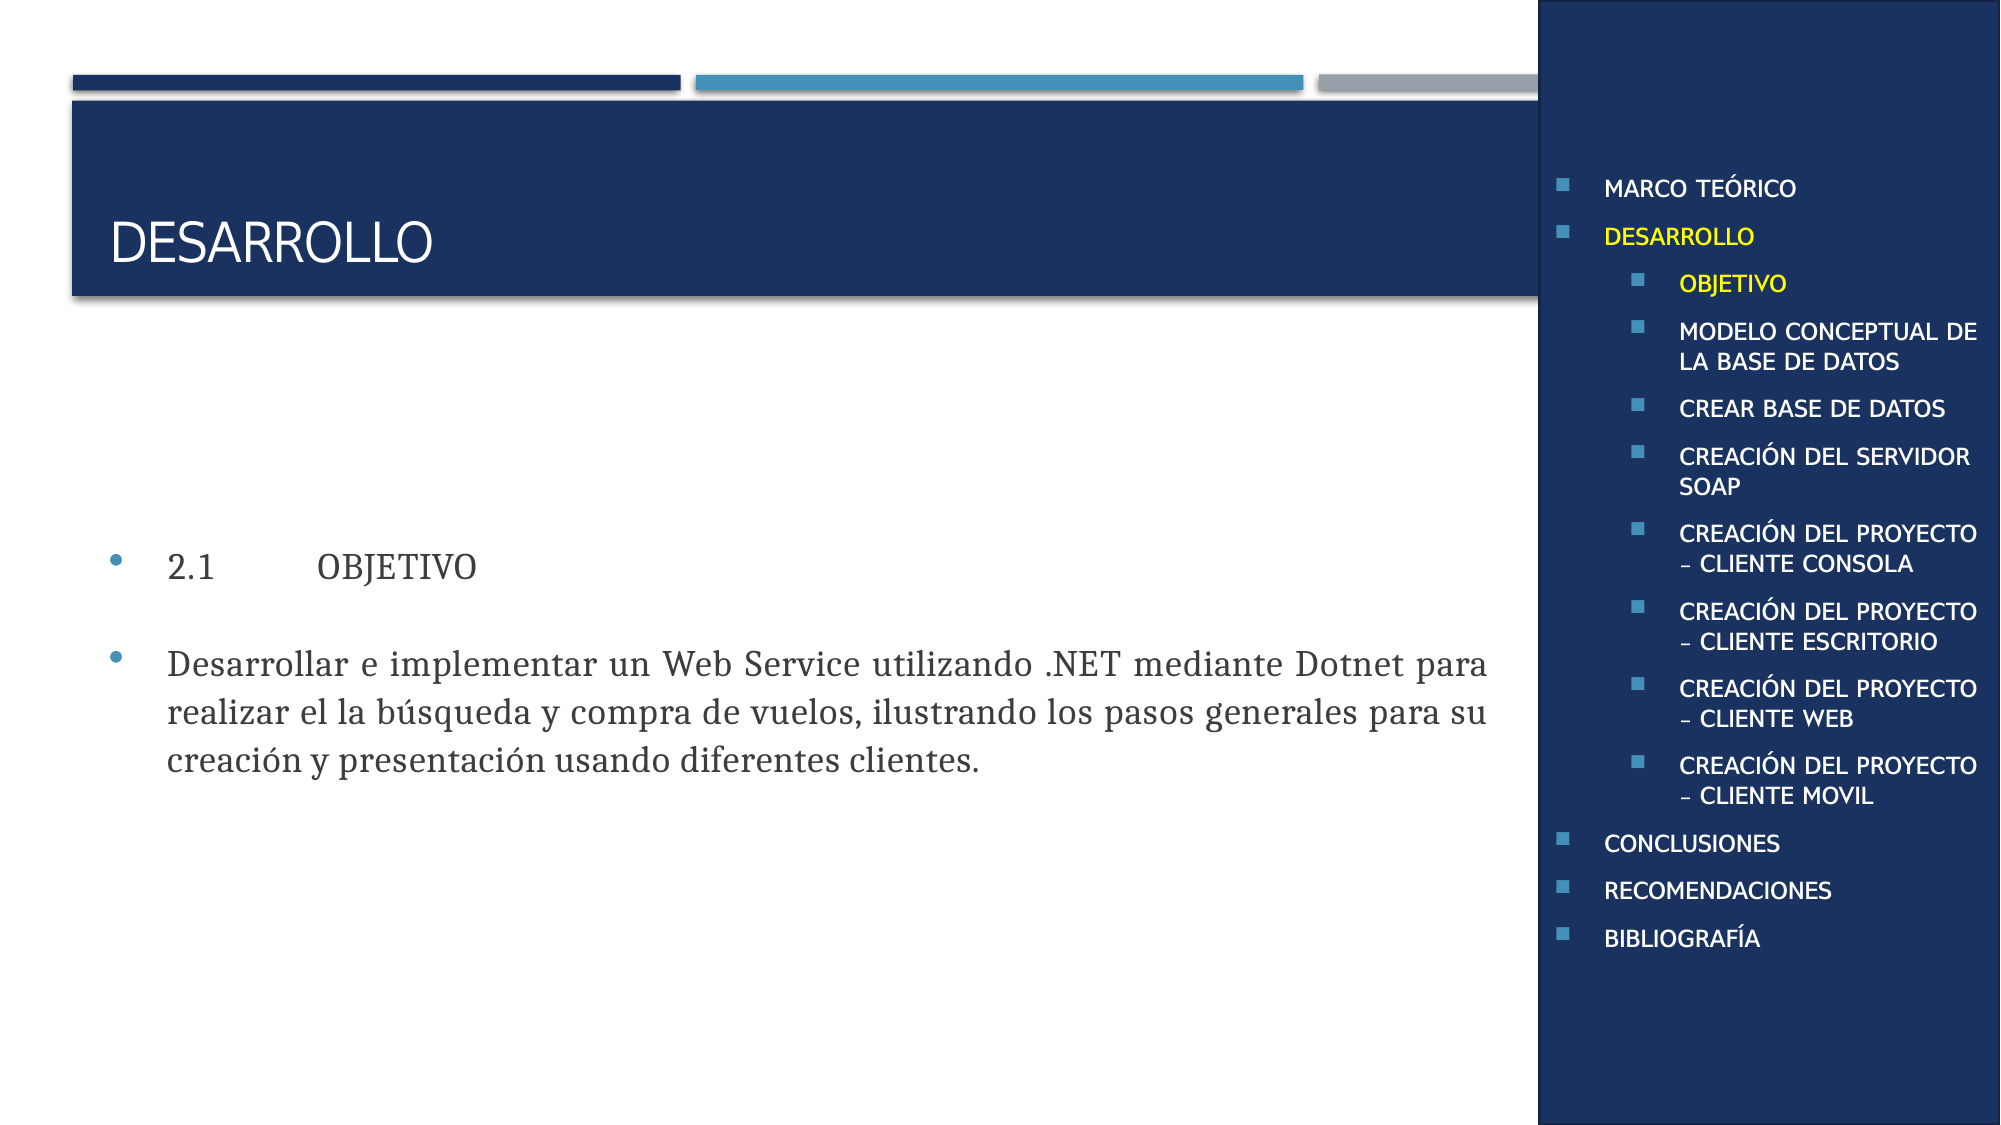

MARCO TEÓRICO
DESARROLLO
OBJETIVO
MODELO CONCEPTUAL DE LA BASE DE DATOS
CREAR BASE DE DATOS
CREACIÓN DEL SERVIDOR SOAP
CREACIÓN DEL PROYECTO – CLIENTE CONSOLA
CREACIÓN DEL PROYECTO – CLIENTE ESCRITORIO
CREACIÓN DEL PROYECTO – CLIENTE WEB
CREACIÓN DEL PROYECTO – CLIENTE MOVIL
CONCLUSIONES
RECOMENDACIONES
BIBLIOGRAFÍA
# DESARROLLO
2.1	OBJETIVO

Desarrollar e implementar un Web Service utilizando .NET mediante Dotnet para realizar el la búsqueda y compra de vuelos, ilustrando los pasos generales para su creación y presentación usando diferentes clientes.